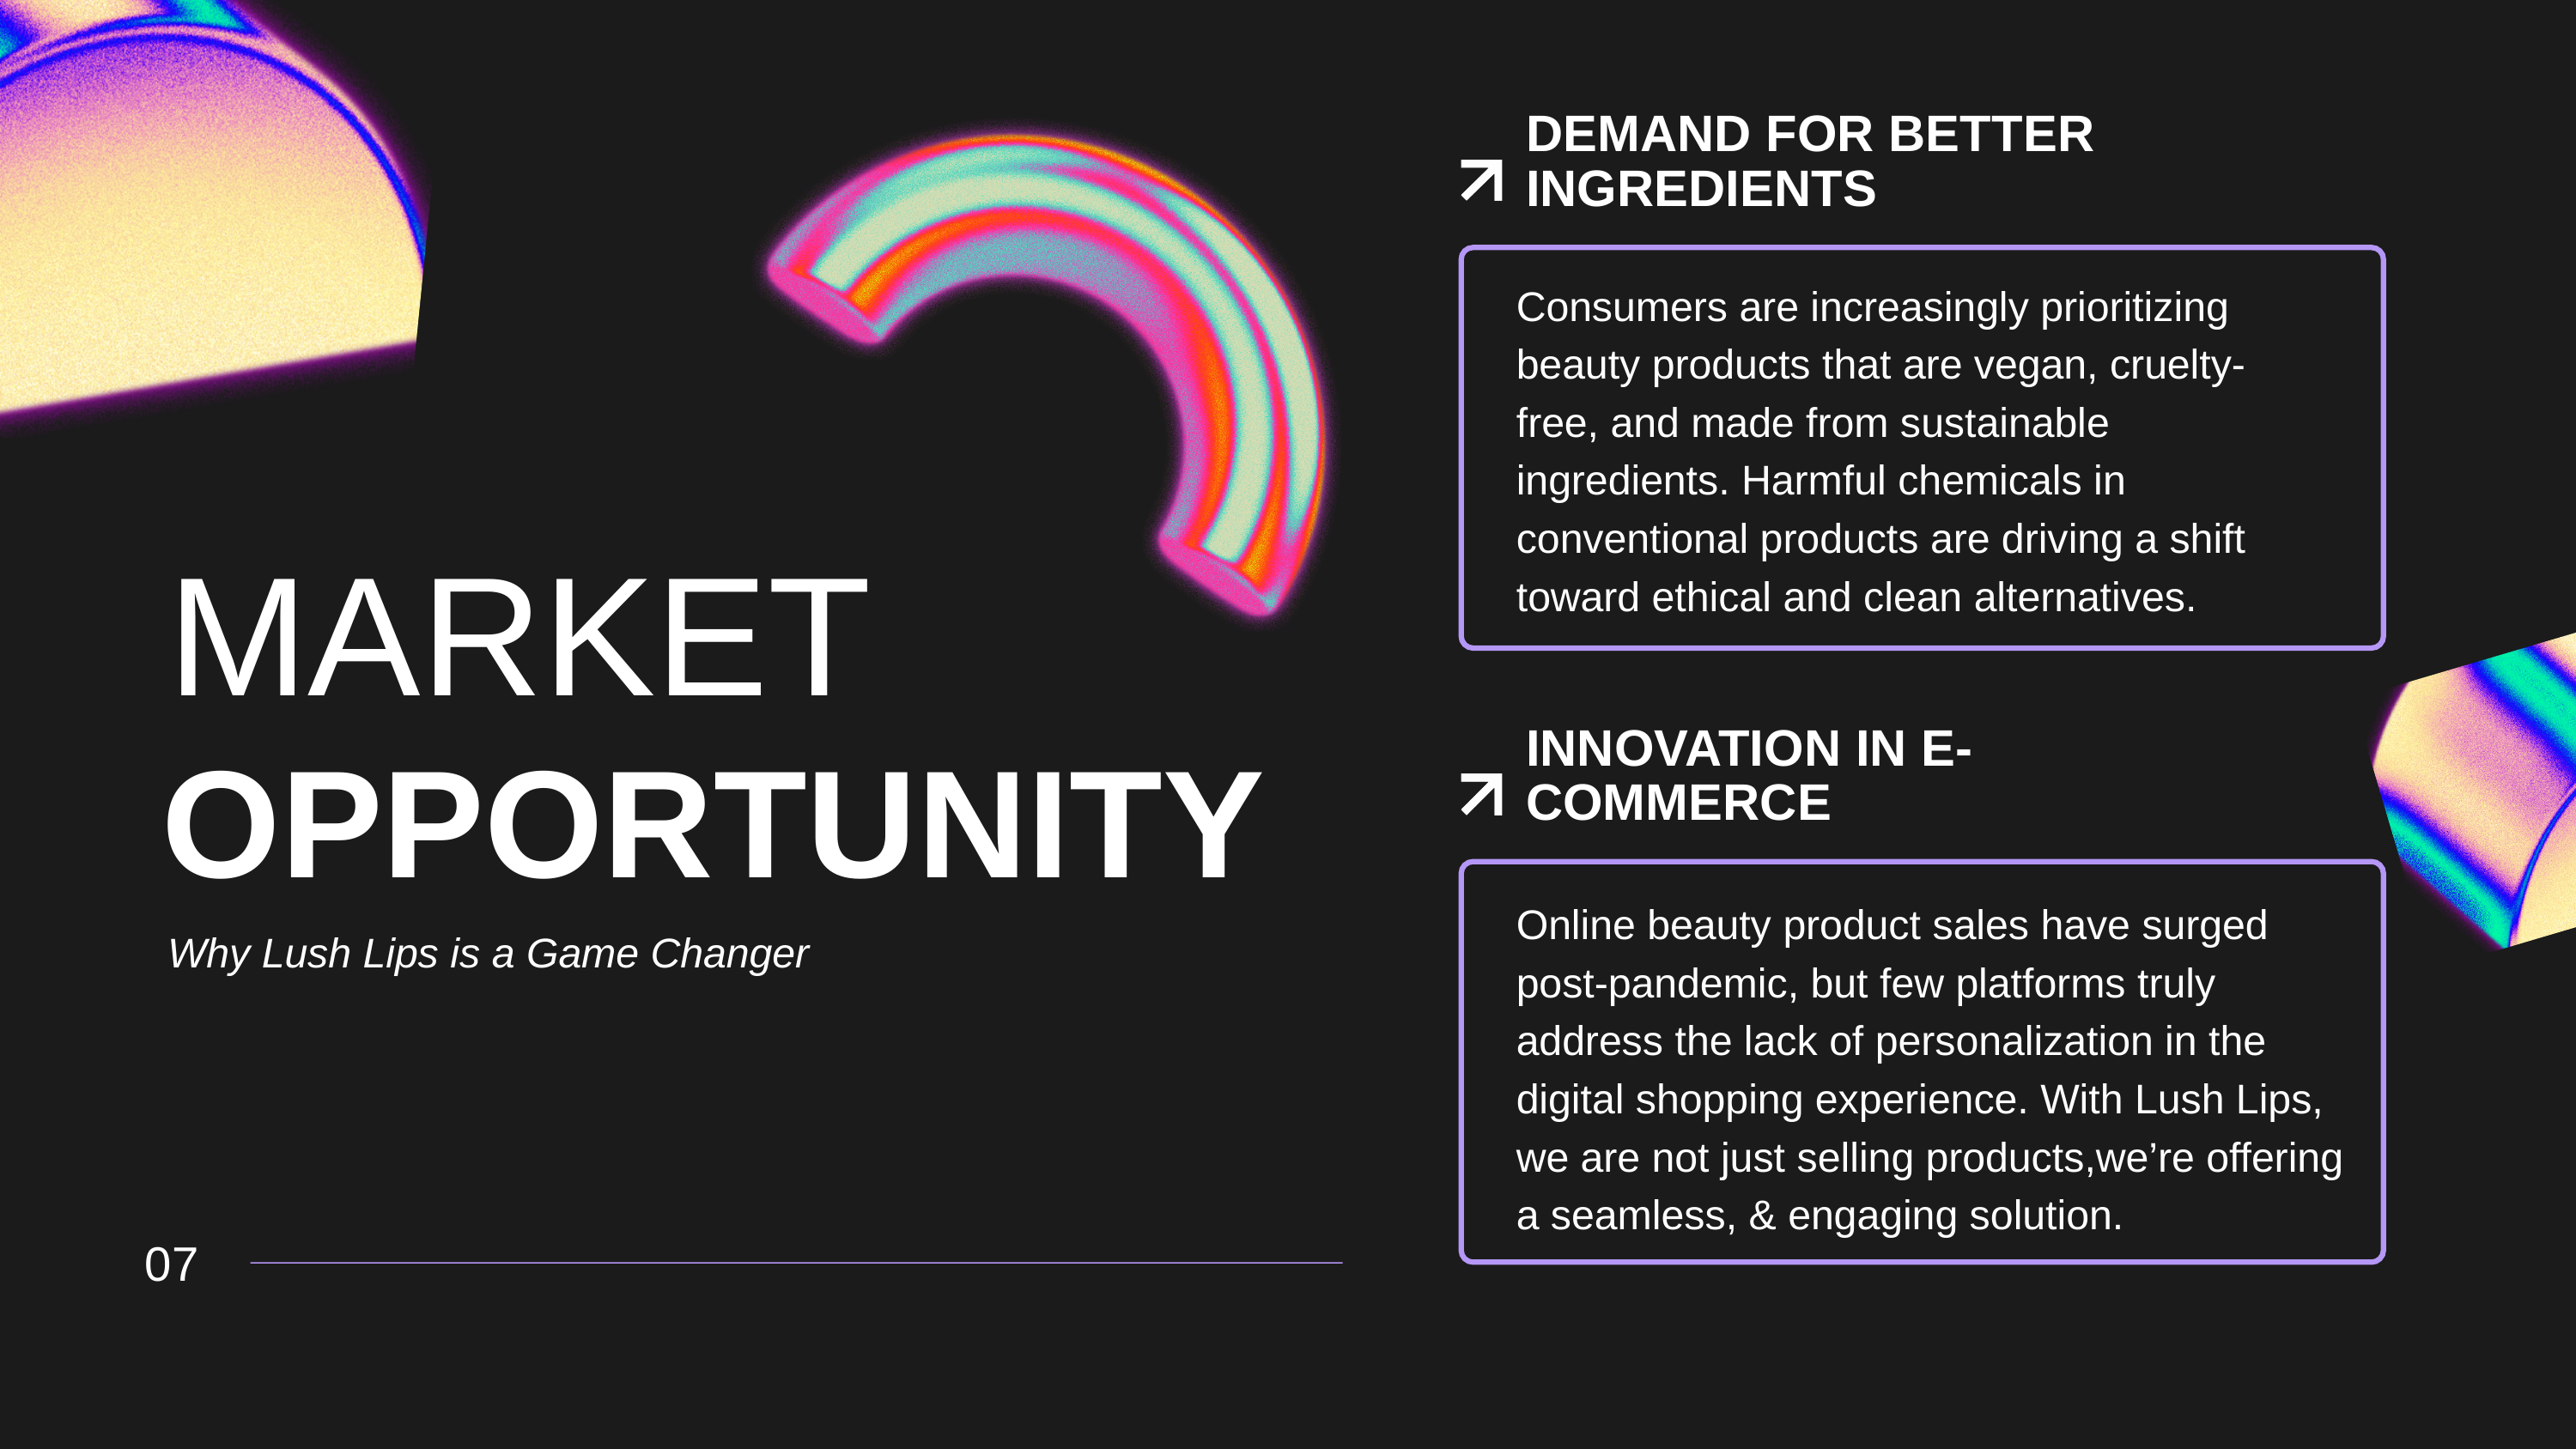

DEMAND FOR BETTER INGREDIENTS

Consumers are increasingly prioritizing beauty products that are vegan, cruelty-free, and made from sustainable ingredients. Harmful chemicals in conventional products are driving a shift toward ethical and clean alternatives.

MARKET

INNOVATION IN E-COMMERCE
 OPPORTUNITY

Online beauty product sales have surged post-pandemic, but few platforms truly address the lack of personalization in the digital shopping experience. With Lush Lips, we are not just selling products,we’re offering a seamless, & engaging solution.

Why Lush Lips is a Game Changer
07